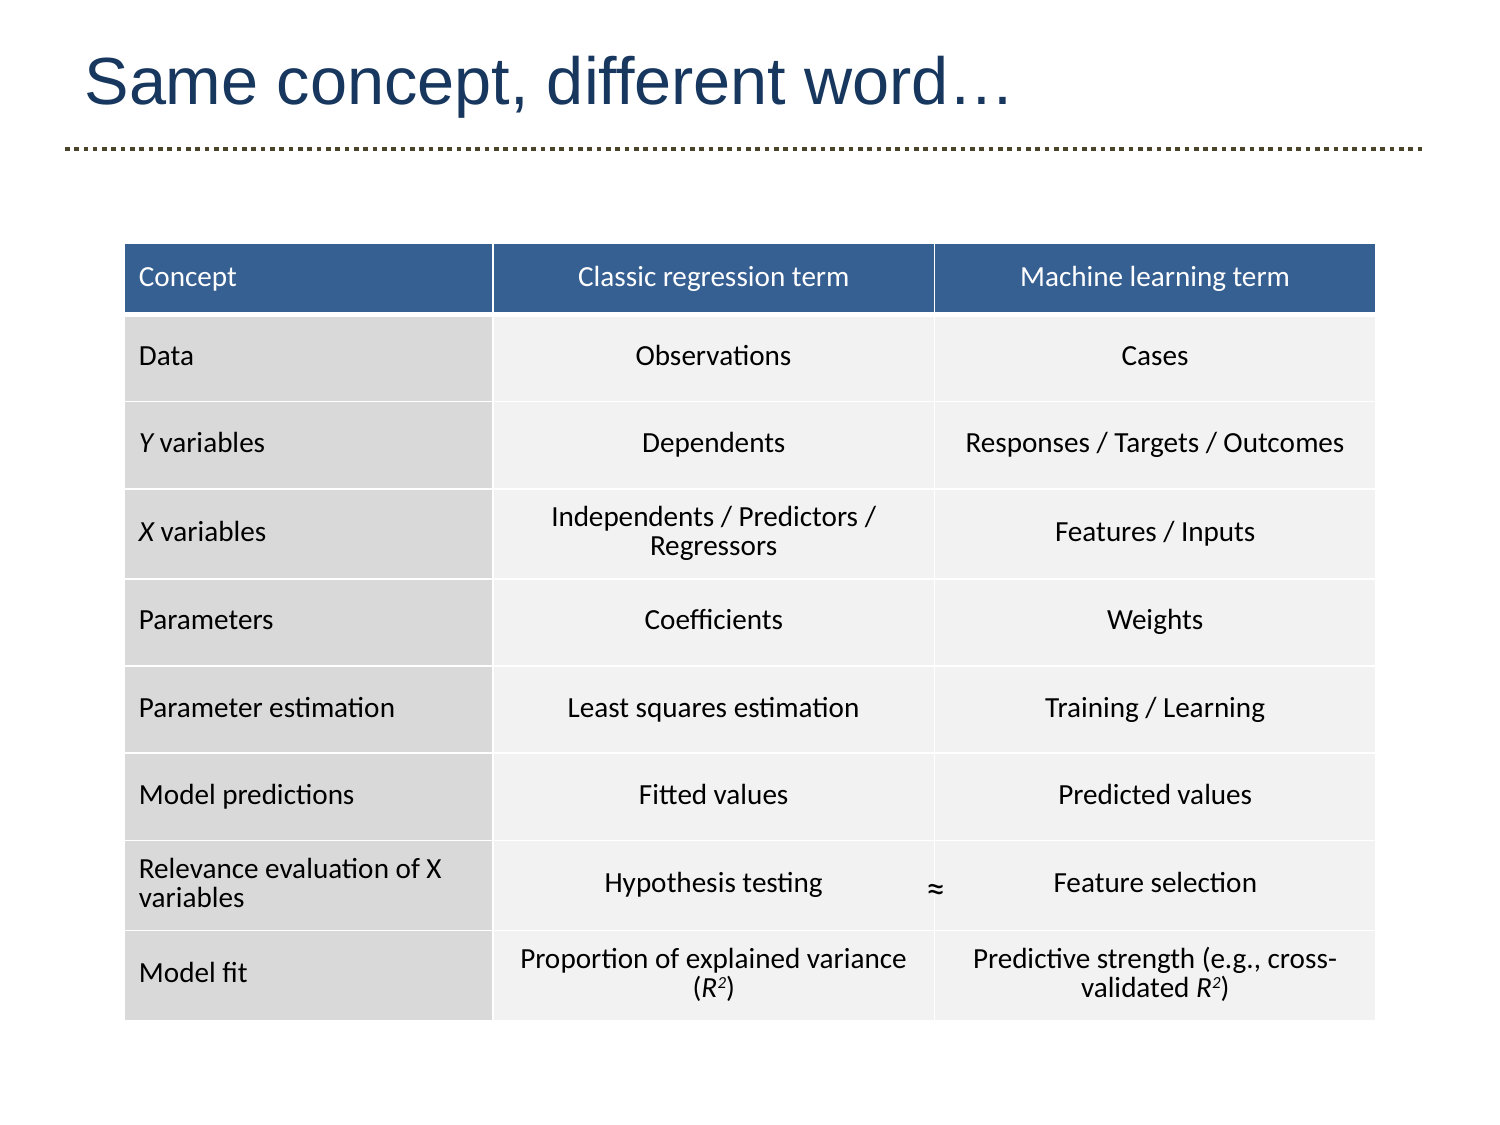

Same concept, different word…
| Concept | Classic regression term | Machine learning term |
| --- | --- | --- |
| Data | Observations | Cases |
| Y variables | Dependents | Responses / Targets / Outcomes |
| X variables | Independents / Predictors / Regressors | Features / Inputs |
| Parameters | Coefficients | Weights |
| Parameter estimation | Least squares estimation | Training / Learning |
| Model predictions | Fitted values | Predicted values |
| Relevance evaluation of X variables | Hypothesis testing | Feature selection |
| Model fit | Proportion of explained variance (R2) | Predictive strength (e.g., cross-validated R2) |
≈